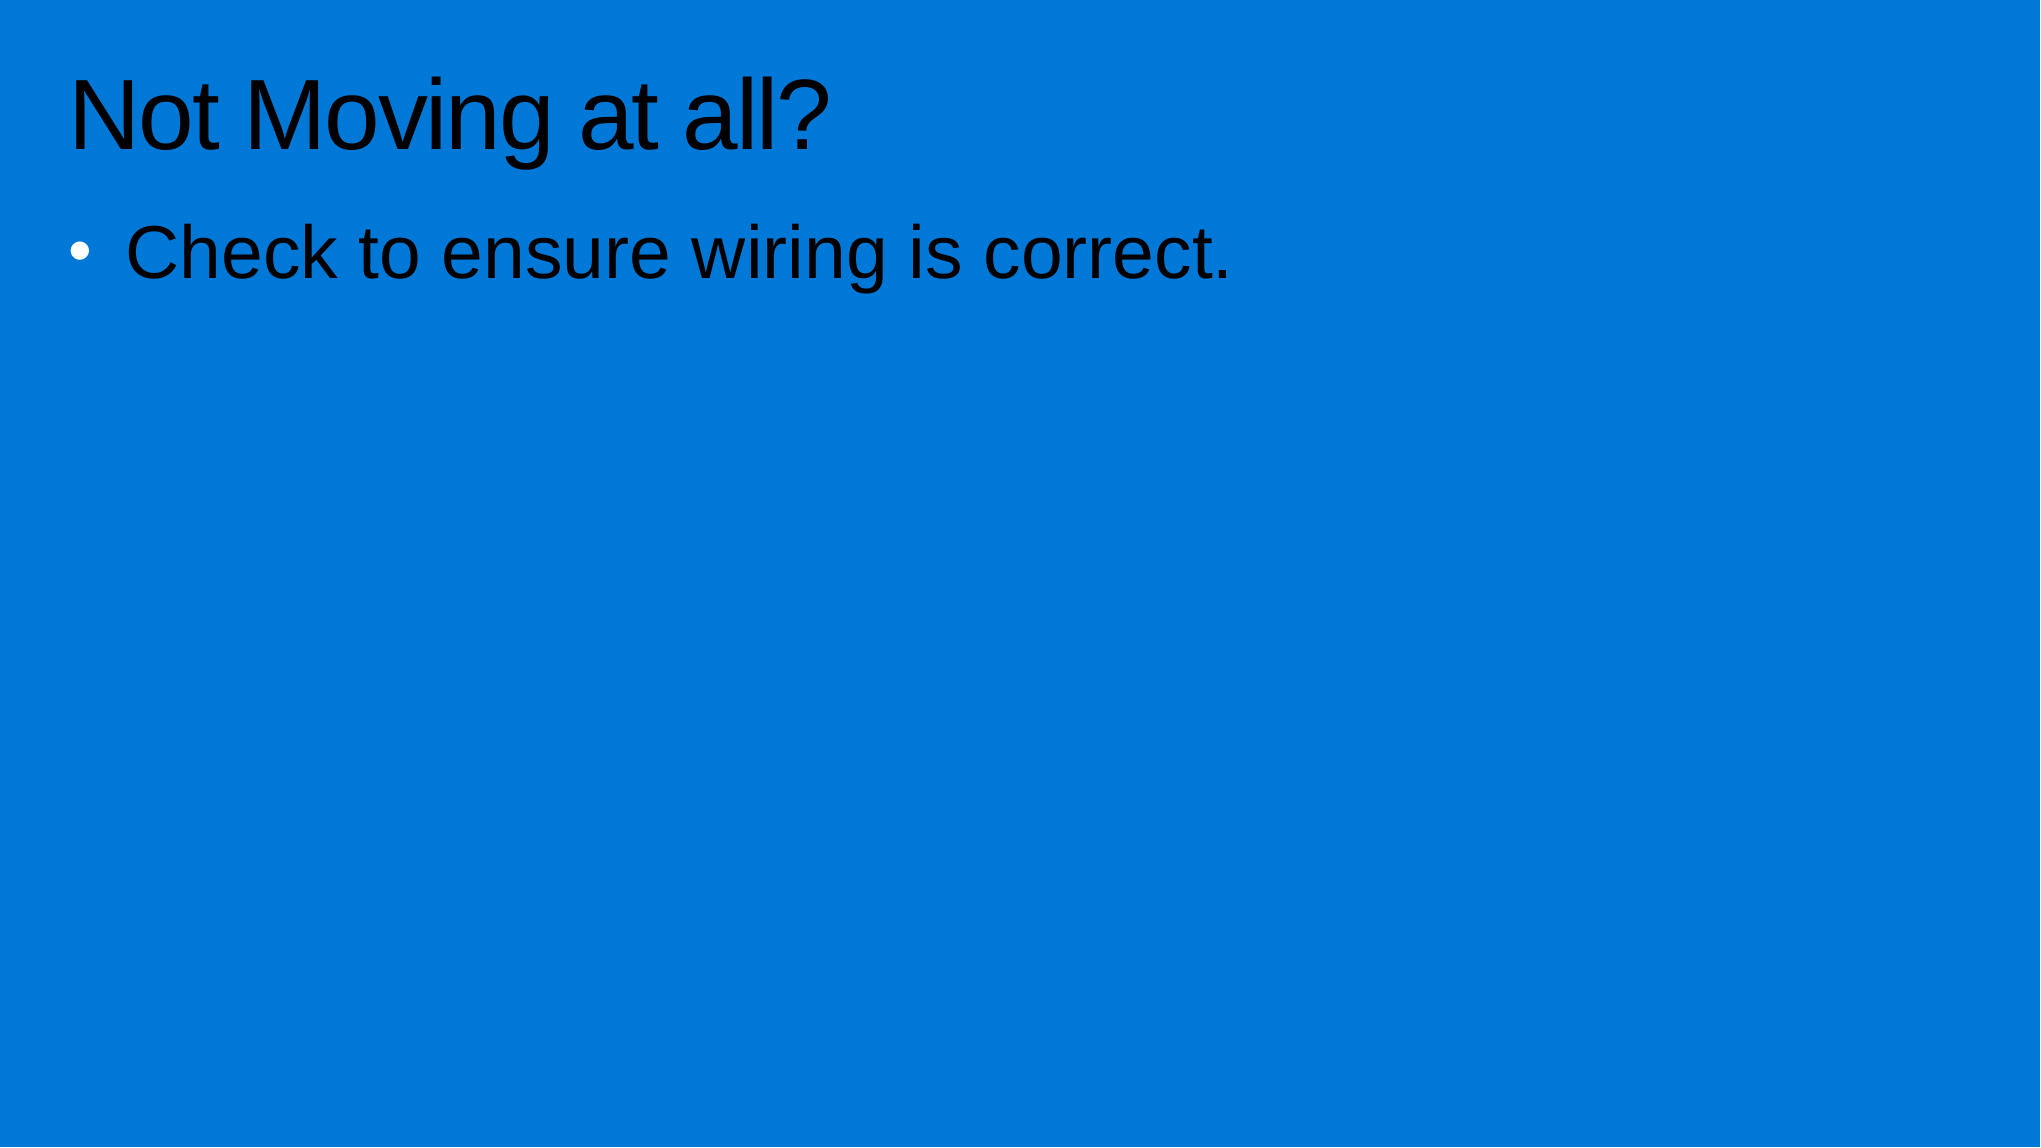

# Not Moving at all?
Check to ensure wiring is correct.